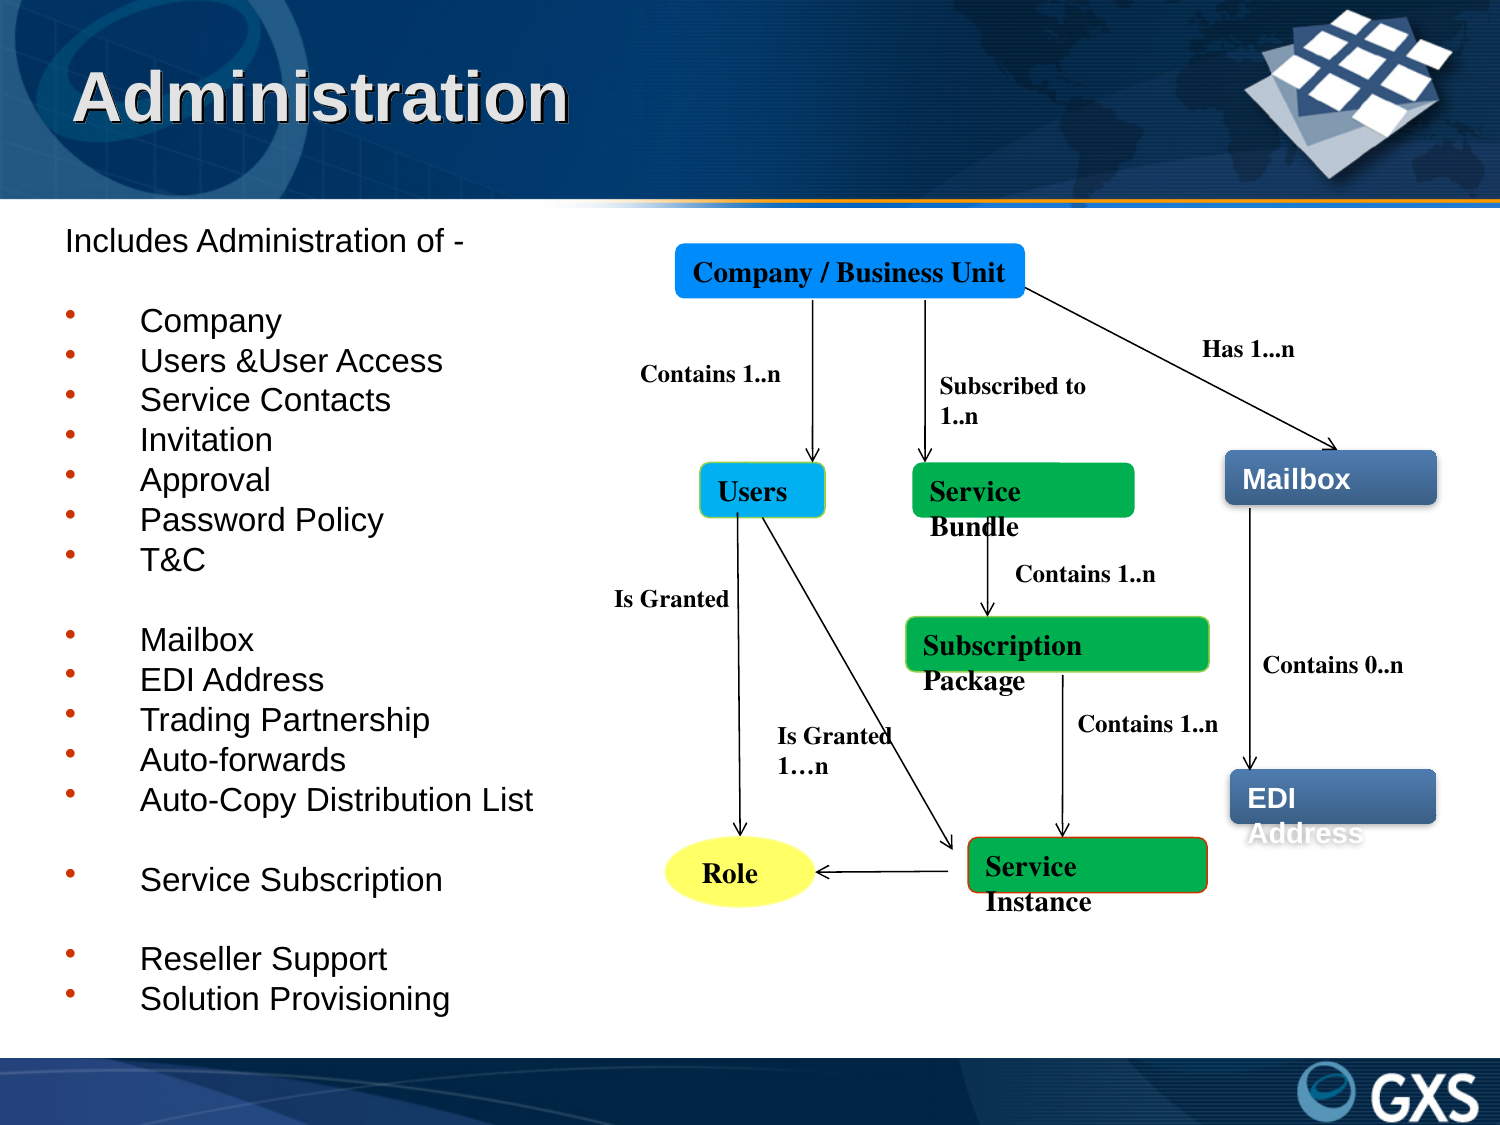

# Administration

Includes Administration of -

Company
Users &User Access
Service Contacts
Invitation
Approval
Password Policy
T&C

Mailbox
EDI Address
Trading Partnership
Auto-forwards
Auto-Copy Distribution List

Service Subscription

Reseller Support
Solution Provisioning
Company / Business Unit
Has 1...n
Contains 1..n
Subscribed to
1..n
Mailbox
Users
Service Bundle
Contains 1..n
Is Granted
Subscription Package
Contains 0..n
Contains 1..n
Is Granted 1…n
EDI Address
Role
Service Instance